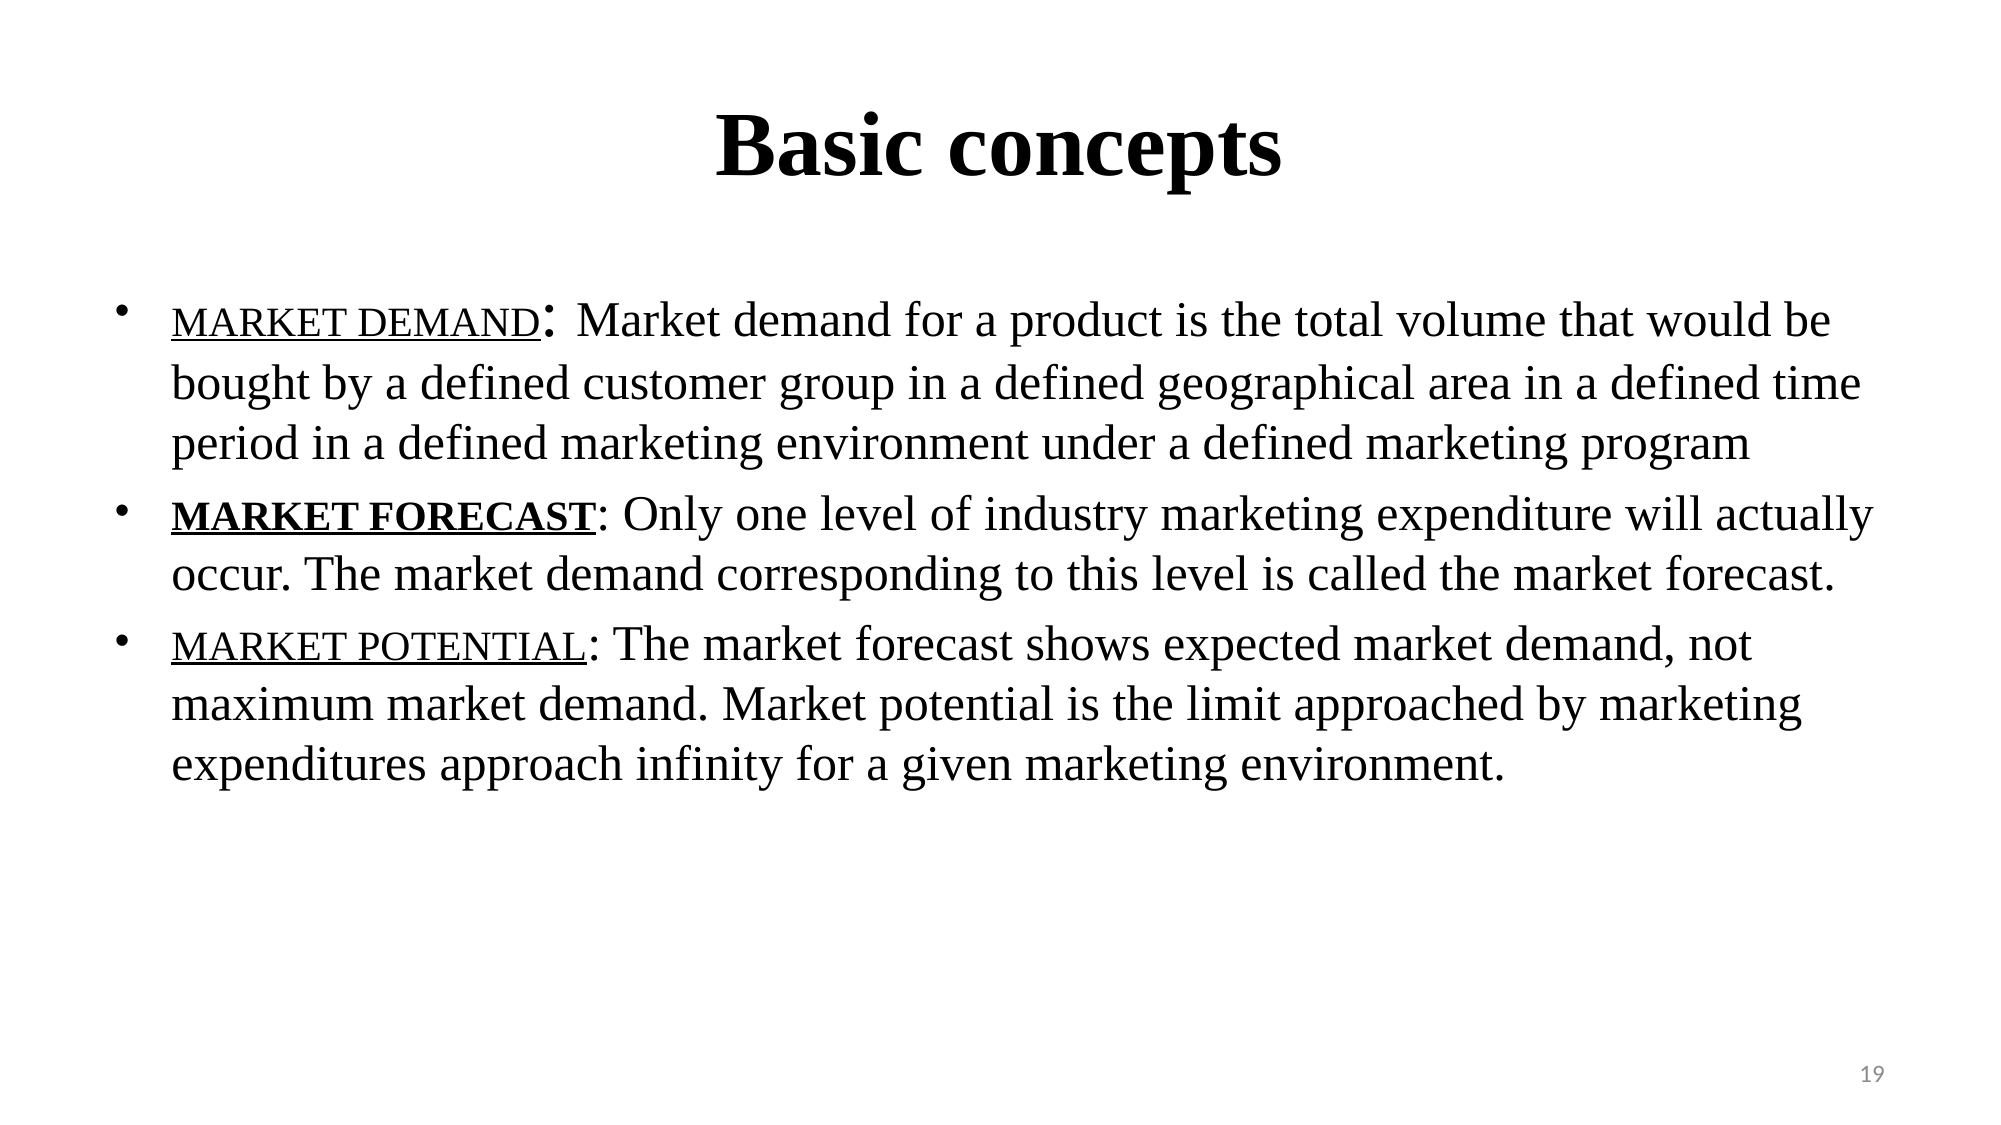

# Basic concepts
MARKET DEMAND: Market demand for a product is the total volume that would be bought by a defined customer group in a defined geographical area in a defined time period in a defined marketing environment under a defined marketing program
MARKET FORECAST: Only one level of industry marketing expenditure will actually occur. The market demand corresponding to this level is called the market forecast.
MARKET POTENTIAL: The market forecast shows expected market demand, not maximum market demand. Market potential is the limit approached by marketing expenditures approach infinity for a given marketing environment.

19